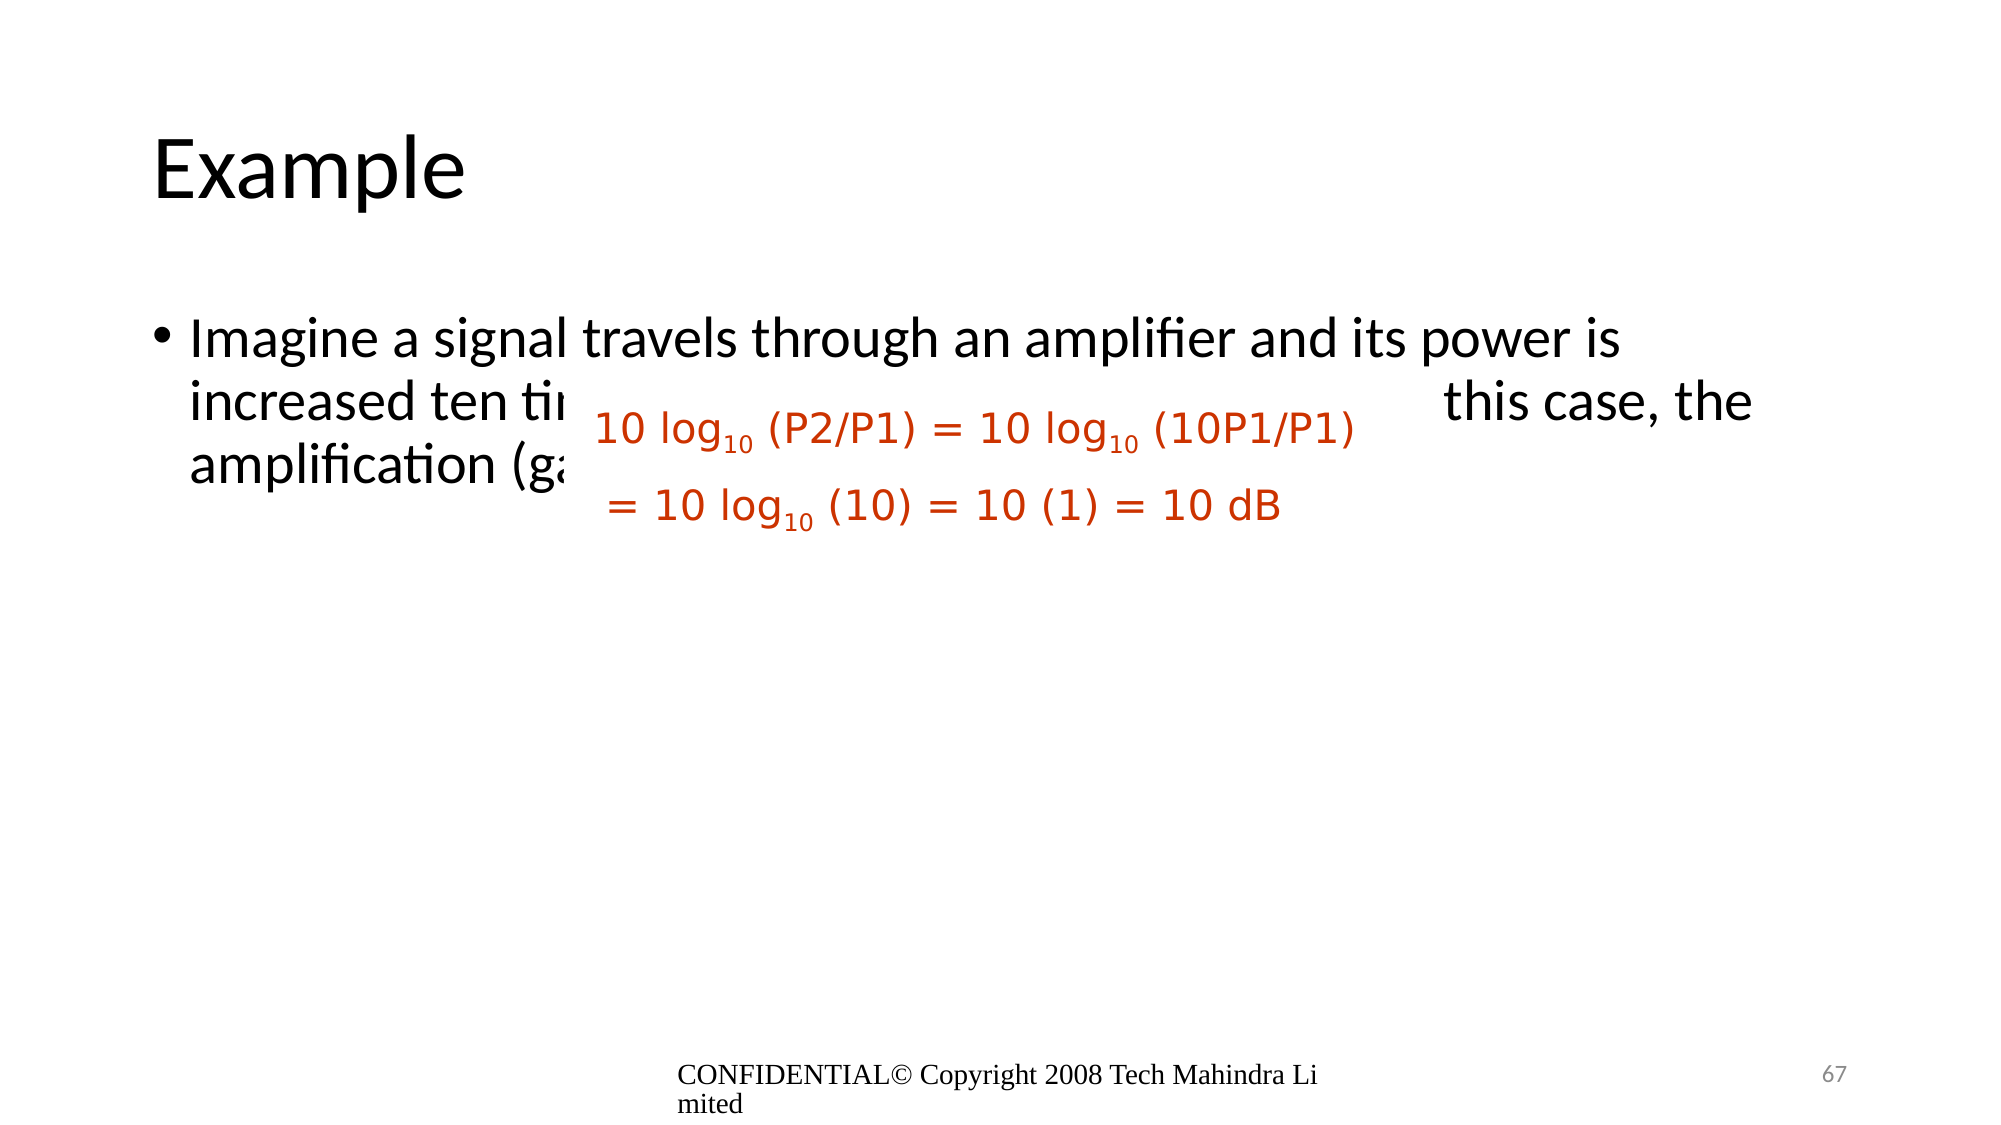

# Example
Imagine a signal travels through an amplifier and its power is increased ten times. This means that P2 = 10 * P1. In this case, the amplification (gain of power) can be calculated as

 10 log10 (P2/P1) = 10 log10 (10P1/P1)
  = 10 log10 (10) = 10 (1) = 10 dB
CONFIDENTIAL© Copyright 2008 Tech Mahindra Limited
67